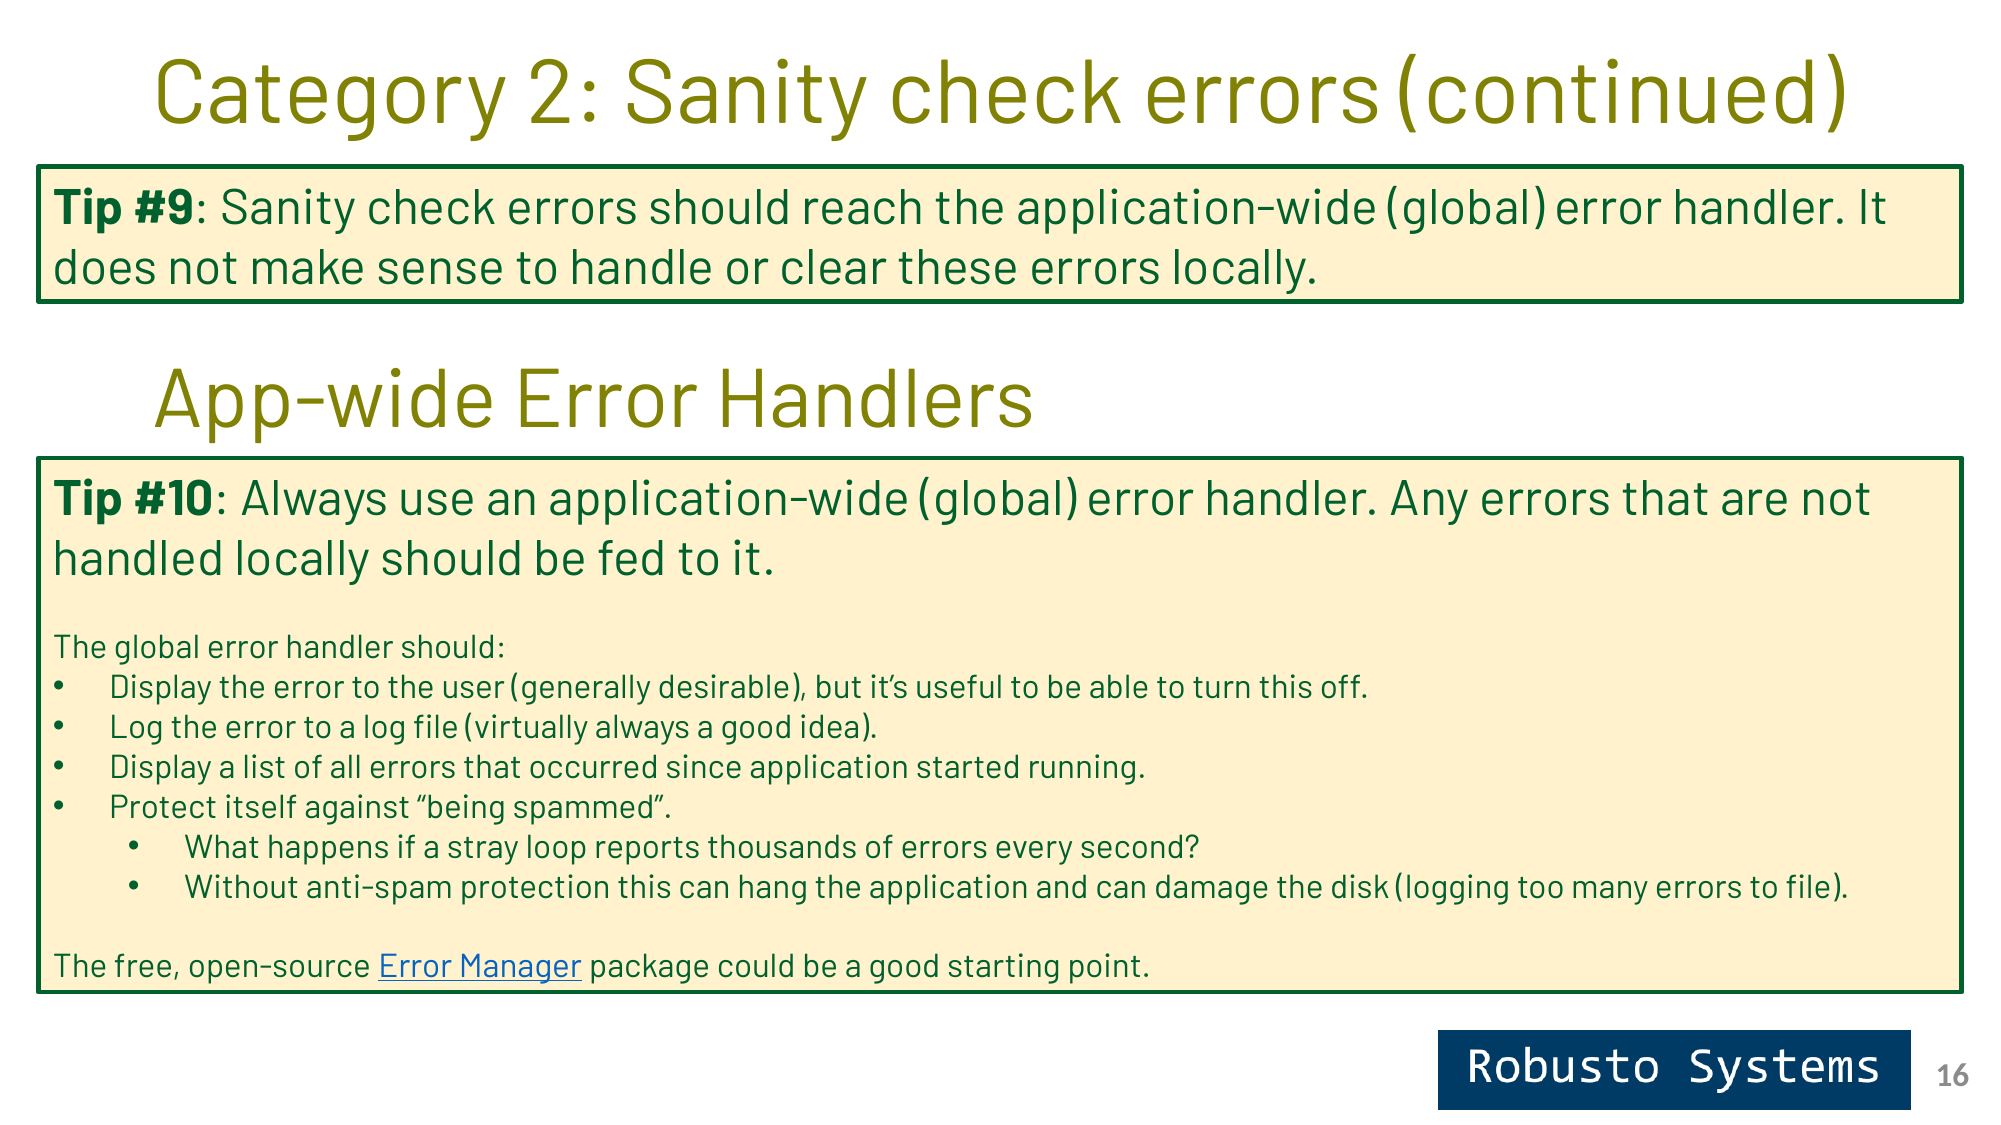

# Category 2: Sanity check errors (continued)
Tip #9: Sanity check errors should reach the application-wide (global) error handler. It does not make sense to handle or clear these errors locally.
App-wide Error Handlers
Tip #10: Always use an application-wide (global) error handler. Any errors that are not handled locally should be fed to it.

The global error handler should:
Display the error to the user (generally desirable), but it’s useful to be able to turn this off.
Log the error to a log file (virtually always a good idea).
Display a list of all errors that occurred since application started running.
Protect itself against “being spammed”.
What happens if a stray loop reports thousands of errors every second?
Without anti-spam protection this can hang the application and can damage the disk (logging too many errors to file).

The free, open-source Error Manager package could be a good starting point.
16